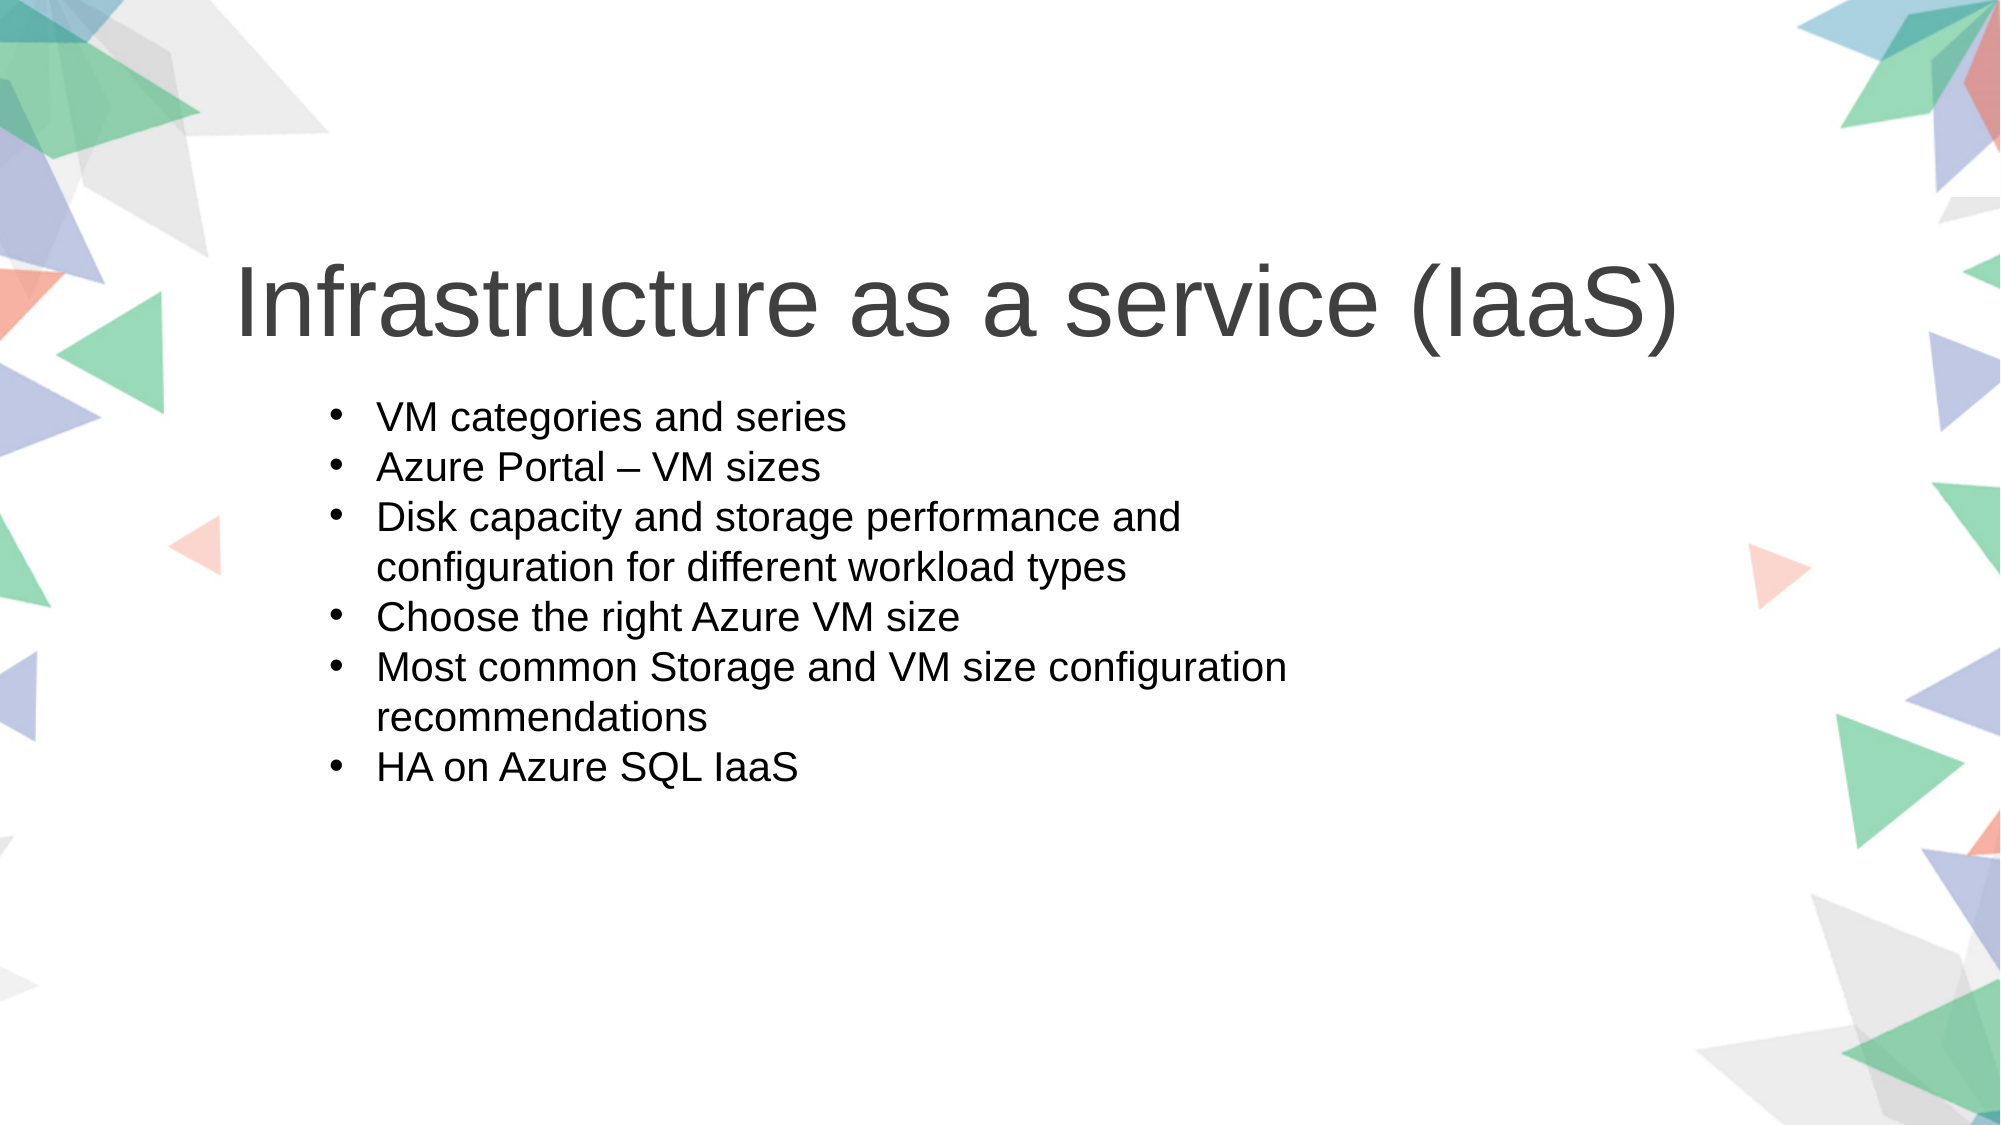

Infrastructure as a service (IaaS)

VM categories and series
Azure Portal – VM sizes
Disk capacity and storage performance and configuration for different workload types
Choose the right Azure VM size
Most common Storage and VM size configuration recommendations
HA on Azure SQL IaaS